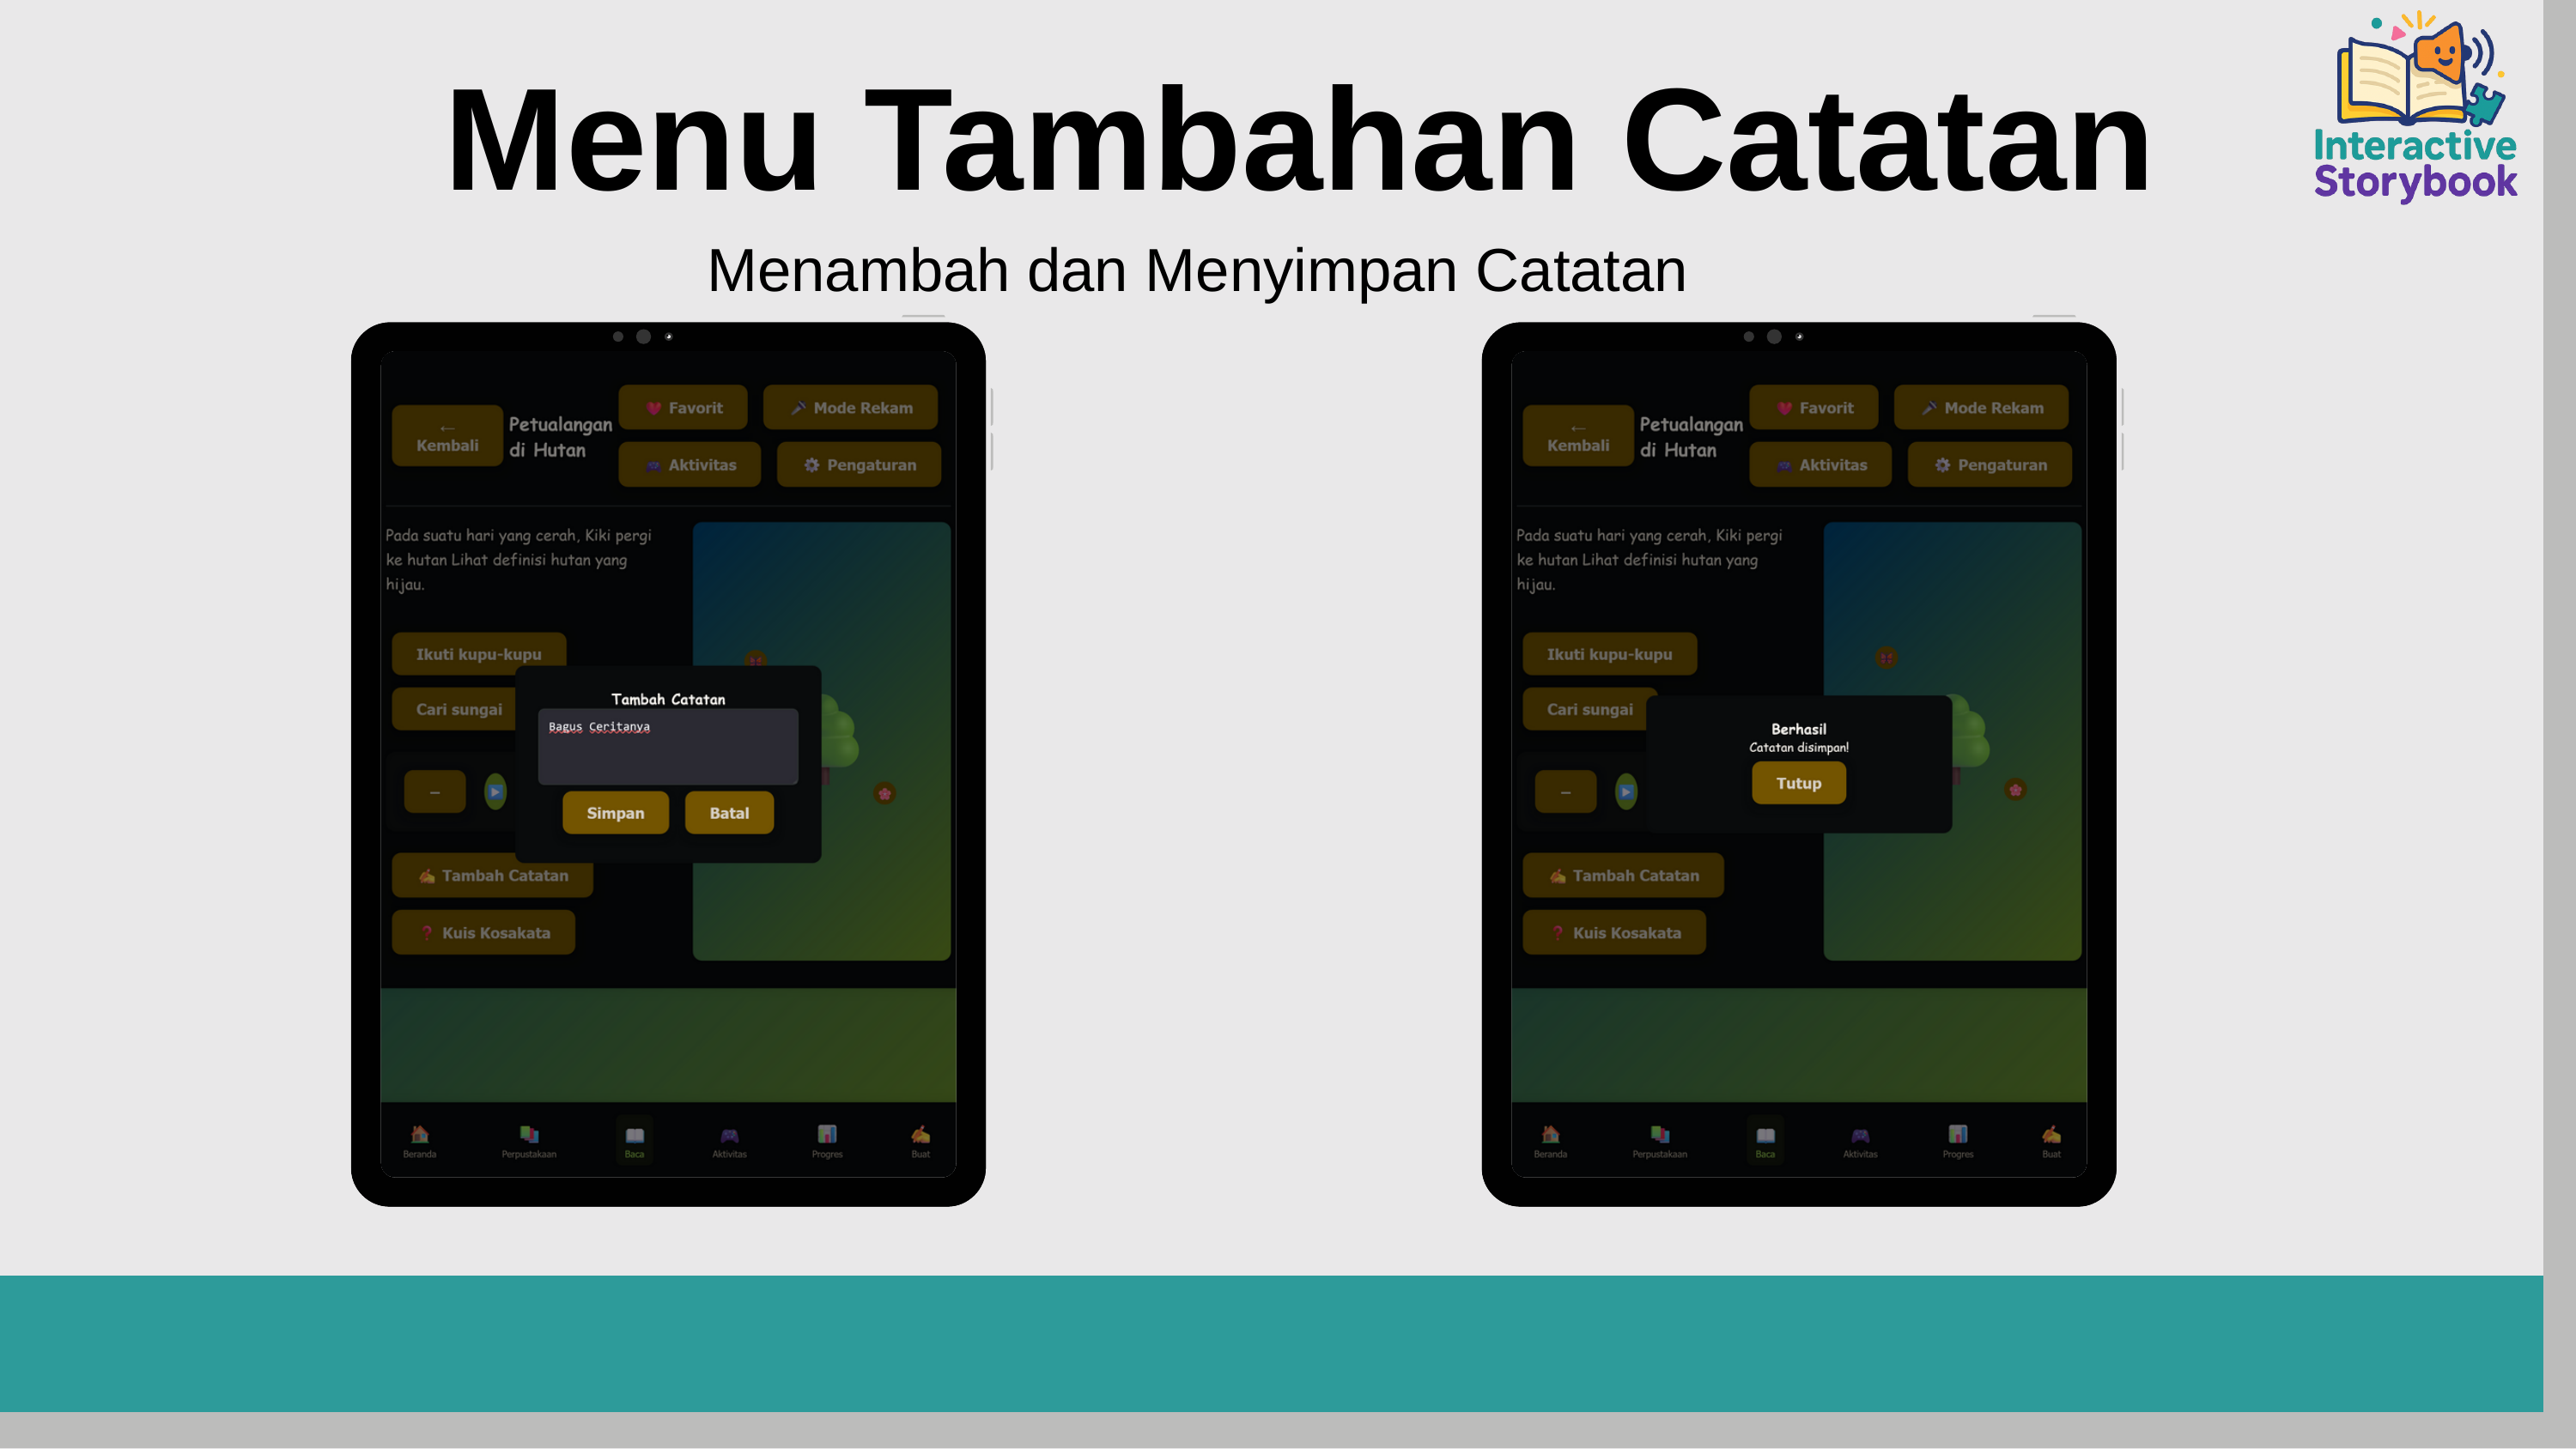

Menu Tambahan Catatan

Menambah dan Menyimpan Catatan